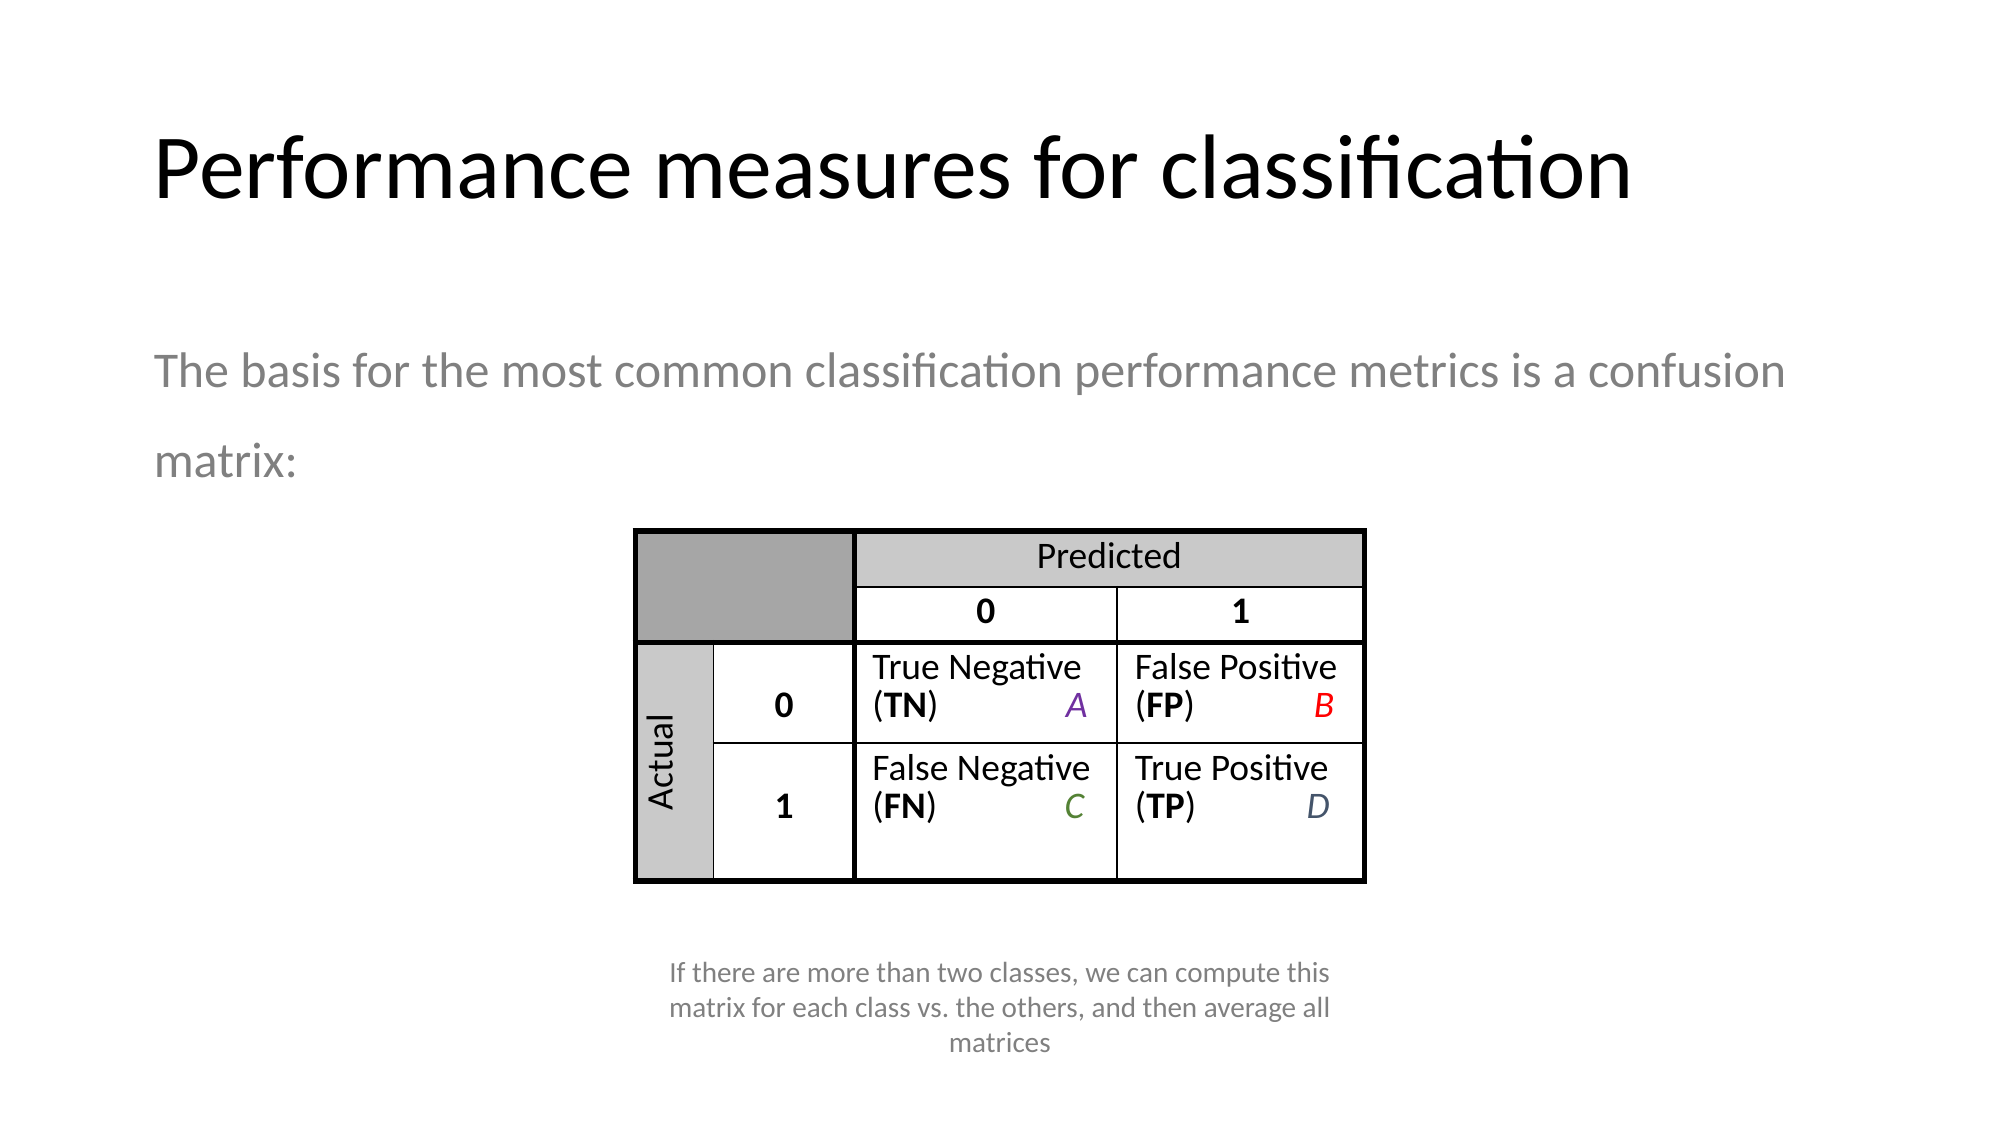

# Performance measures for classification
The basis for the most common classification performance metrics is a confusion matrix:
|  |  | Predicted |  |
| --- | --- | --- | --- |
|  |  | 0 | 1 |
| Actual | 0 | True Negative (TN) A | False Positive (FP) B |
|  | 1 | False Negative (FN) C | True Positive (TP) D |
If there are more than two classes, we can compute this matrix for each class vs. the others, and then average all matrices